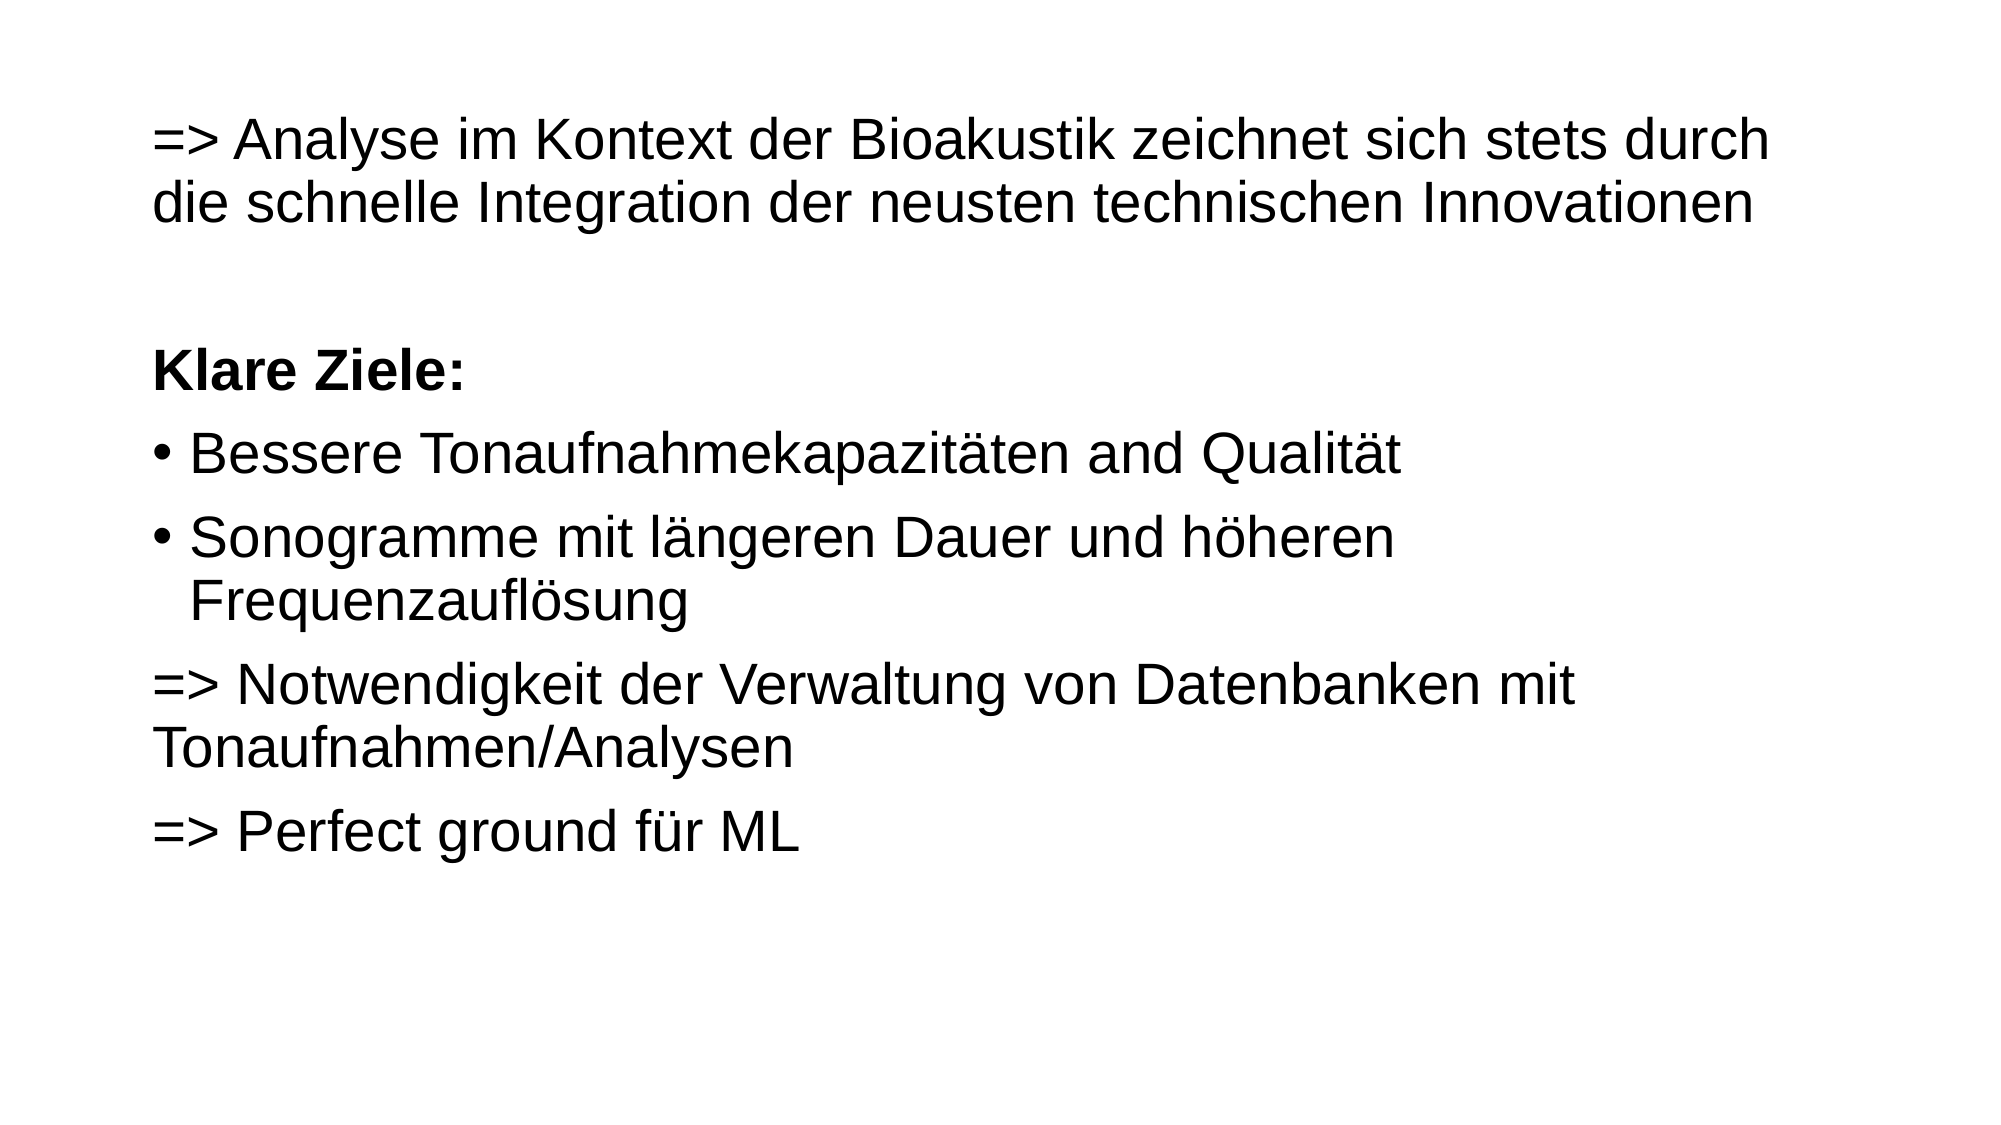

=> Analyse im Kontext der Bioakustik zeichnet sich stets durch die schnelle Integration der neusten technischen Innovationen

Klare Ziele:
Bessere Tonaufnahmekapazitäten and Qualität
Sonogramme mit längeren Dauer und höheren Frequenzauflösung
=> Notwendigkeit der Verwaltung von Datenbanken mit Tonaufnahmen/Analysen
=> Perfect ground für ML